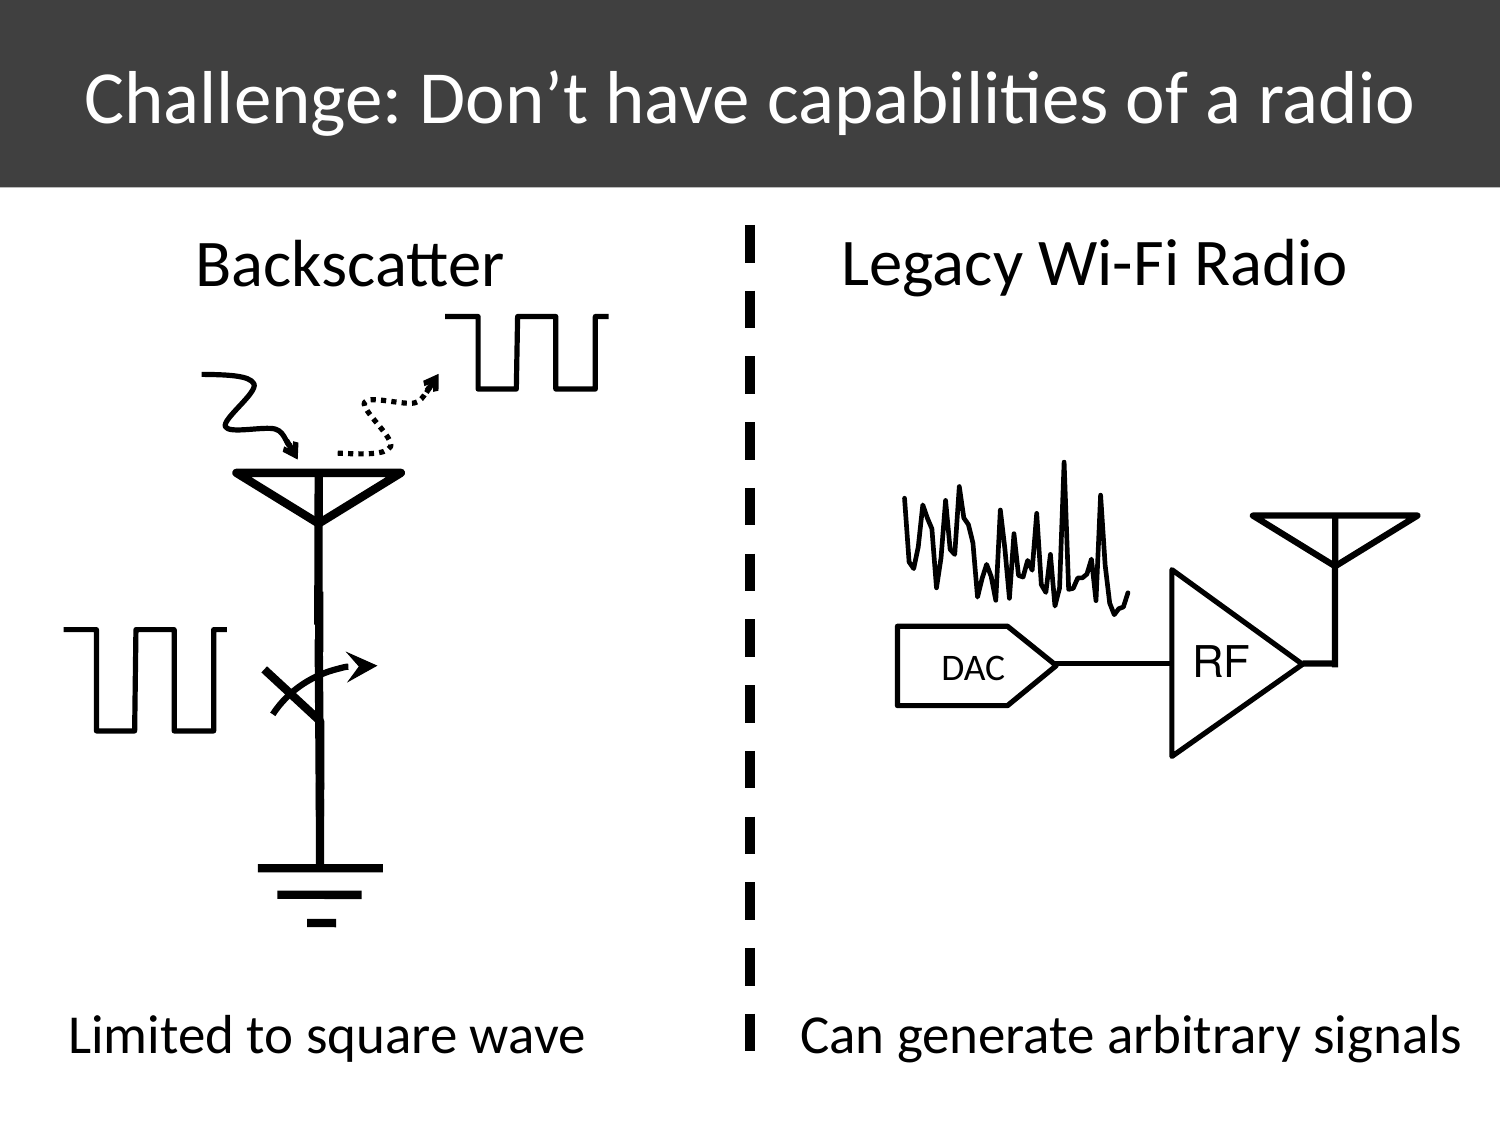

Challenge: Don’t have capabilities of a radio
Legacy Wi-Fi Radio
Backscatter

### Chart

| Category |  |
|---|---|

RF
DAC

# Limited to square wave
Can generate arbitrary signals